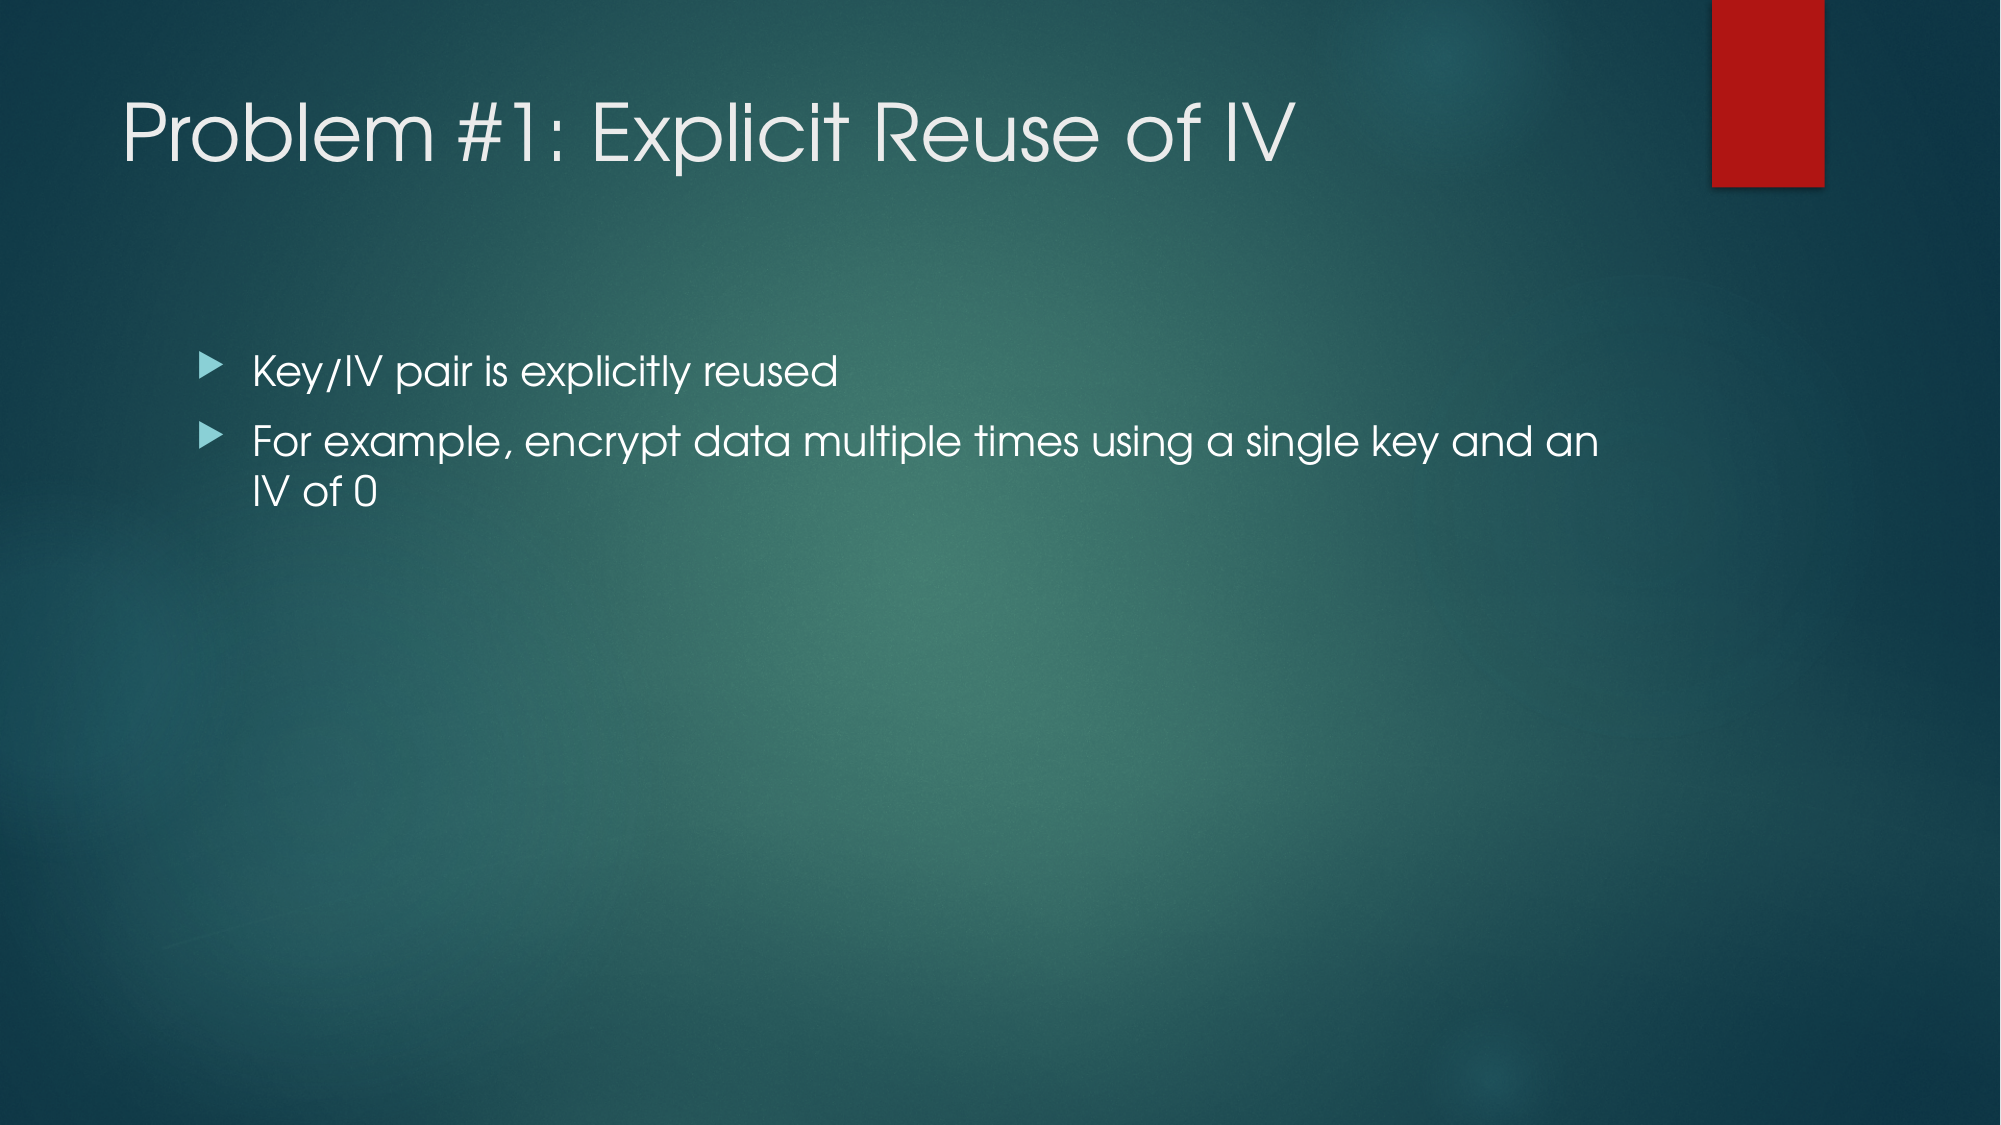

# Problem #1: Explicit Reuse of IV
Key/IV pair is explicitly reused
For example, encrypt data multiple times using a single key and an IV of 0